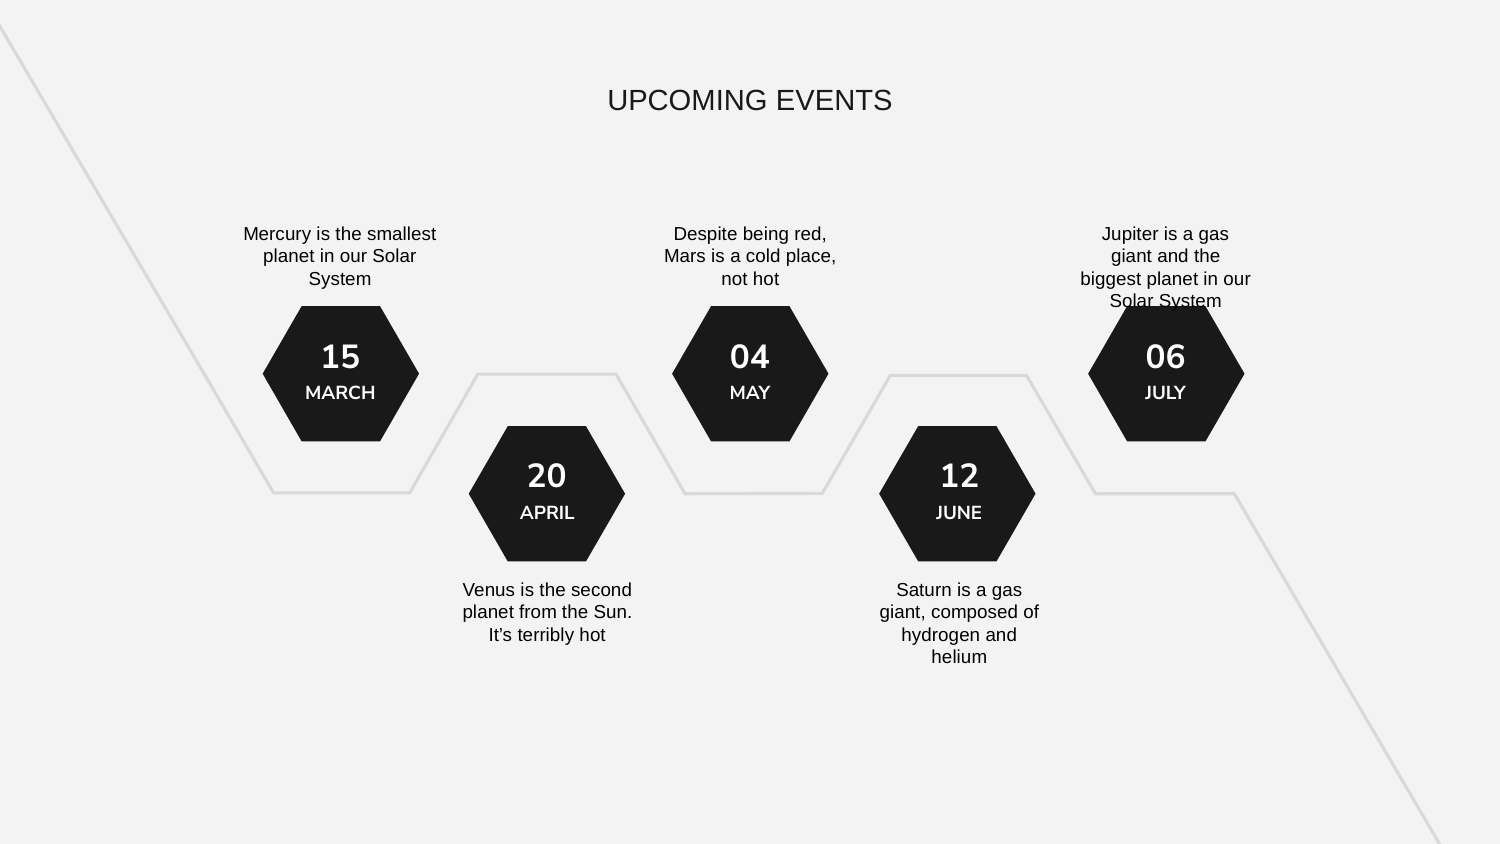

# UPCOMING EVENTS
Mercury is the smallest planet in our Solar System
Despite being red, Mars is a cold place, not hot
Jupiter is a gas giant and the biggest planet in our Solar System

15
04
06
MARCH
MAY
JULY
20
12
APRIL
JUNE
Venus is the second planet from the Sun. It’s terribly hot
Saturn is a gas giant, composed of hydrogen and helium